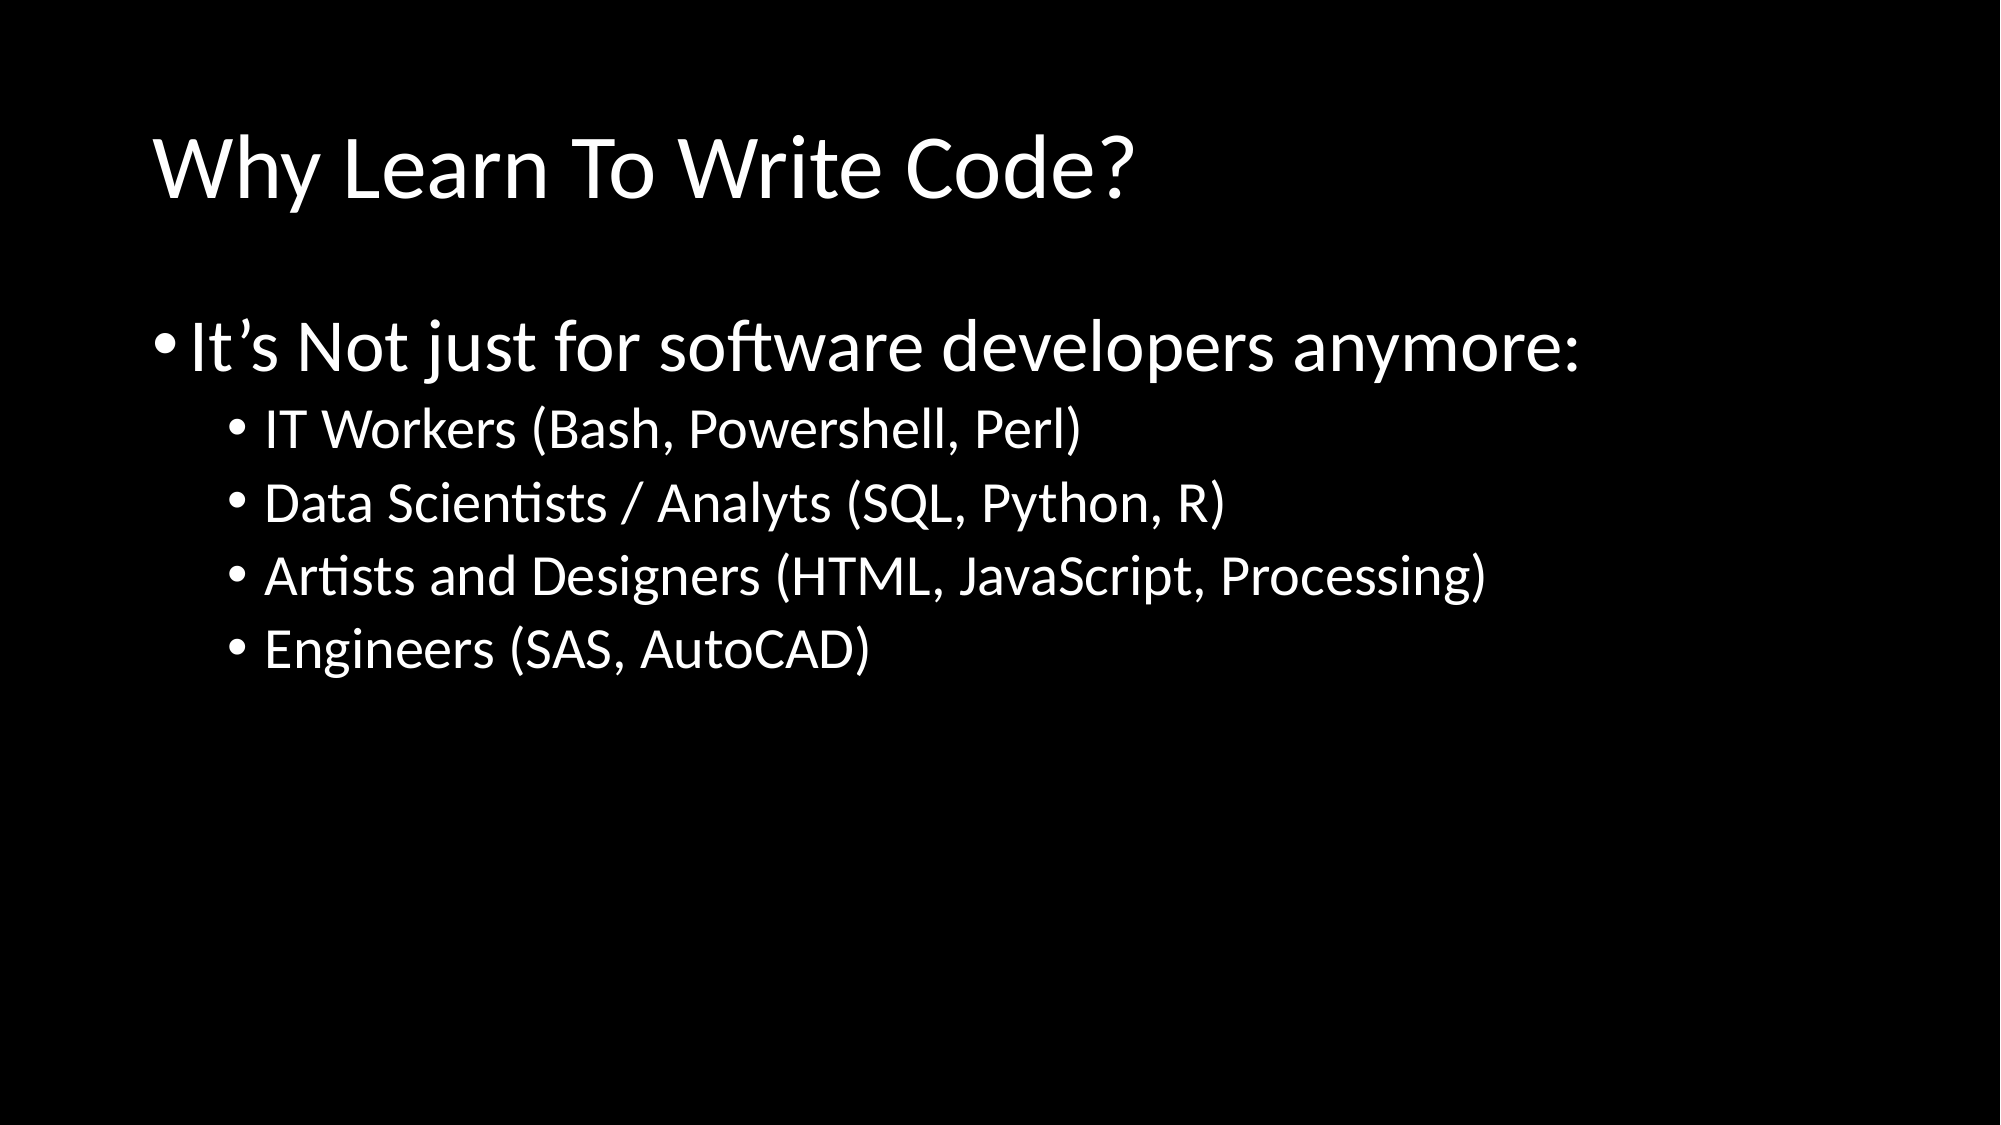

# Why Learn To Write Code?
It’s Not just for software developers anymore:
IT Workers (Bash, Powershell, Perl)
Data Scientists / Analyts (SQL, Python, R)
Artists and Designers (HTML, JavaScript, Processing)
Engineers (SAS, AutoCAD)